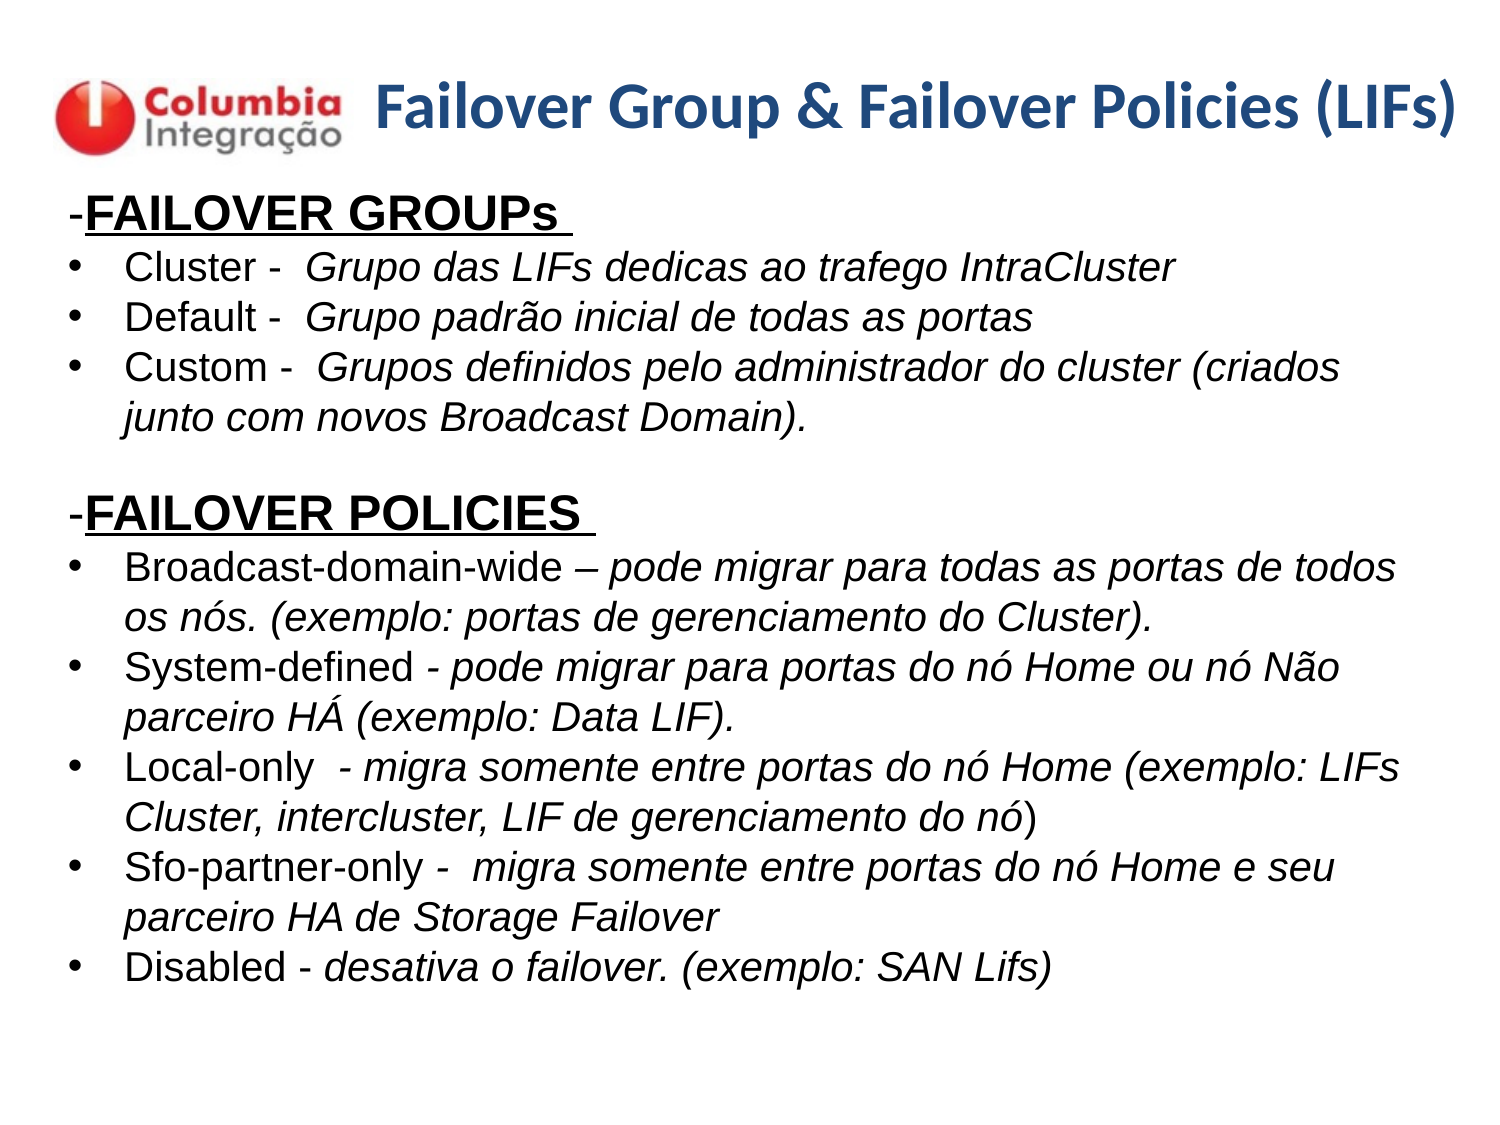

# Failover Group & Failover Policies (LIFs)
-FAILOVER GROUPs
Cluster -  Grupo das LIFs dedicas ao trafego IntraCluster
Default -  Grupo padrão inicial de todas as portas
Custom -  Grupos definidos pelo administrador do cluster (criados junto com novos Broadcast Domain).

-FAILOVER POLICIES
Broadcast-domain-wide – pode migrar para todas as portas de todos os nós. (exemplo: portas de gerenciamento do Cluster).
System-defined - pode migrar para portas do nó Home ou nó Não parceiro HÁ (exemplo: Data LIF).
Local-only  - migra somente entre portas do nó Home (exemplo: LIFs Cluster, intercluster, LIF de gerenciamento do nó)
Sfo-partner-only -  migra somente entre portas do nó Home e seu parceiro HA de Storage Failover
Disabled - desativa o failover. (exemplo: SAN Lifs)